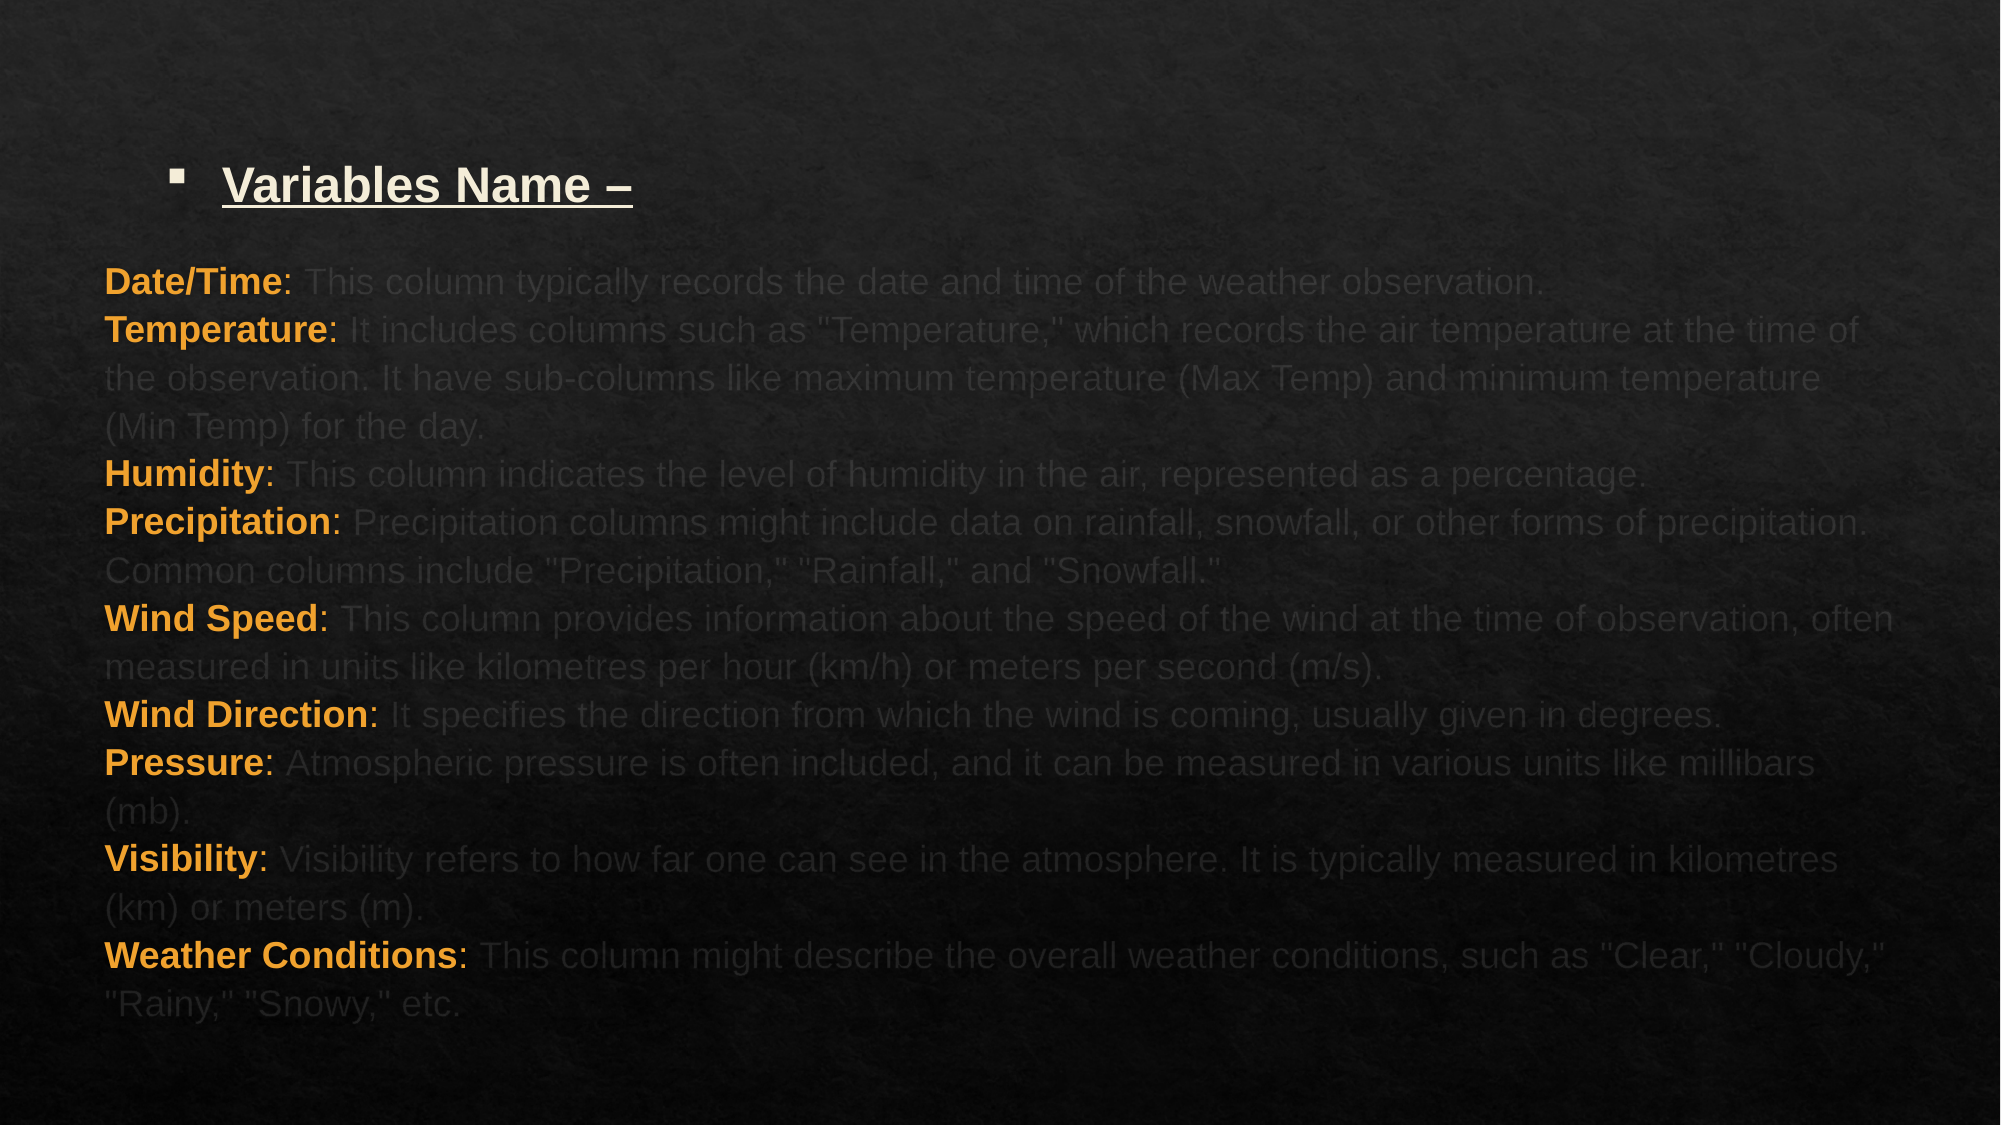

Variables Name –
# Date/Time: This column typically records the date and time of the weather observation. Temperature: It includes columns such as "Temperature," which records the air temperature at the time of the observation. It have sub-columns like maximum temperature (Max Temp) and minimum temperature (Min Temp) for the day. Humidity: This column indicates the level of humidity in the air, represented as a percentage. Precipitation: Precipitation columns might include data on rainfall, snowfall, or other forms of precipitation. Common columns include "Precipitation," "Rainfall," and "Snowfall." Wind Speed: This column provides information about the speed of the wind at the time of observation, often measured in units like kilometres per hour (km/h) or meters per second (m/s). Wind Direction: It specifies the direction from which the wind is coming, usually given in degrees. Pressure: Atmospheric pressure is often included, and it can be measured in various units like millibars (mb). Visibility: Visibility refers to how far one can see in the atmosphere. It is typically measured in kilometres (km) or meters (m). Weather Conditions: This column might describe the overall weather conditions, such as "Clear," "Cloudy," "Rainy," "Snowy," etc.